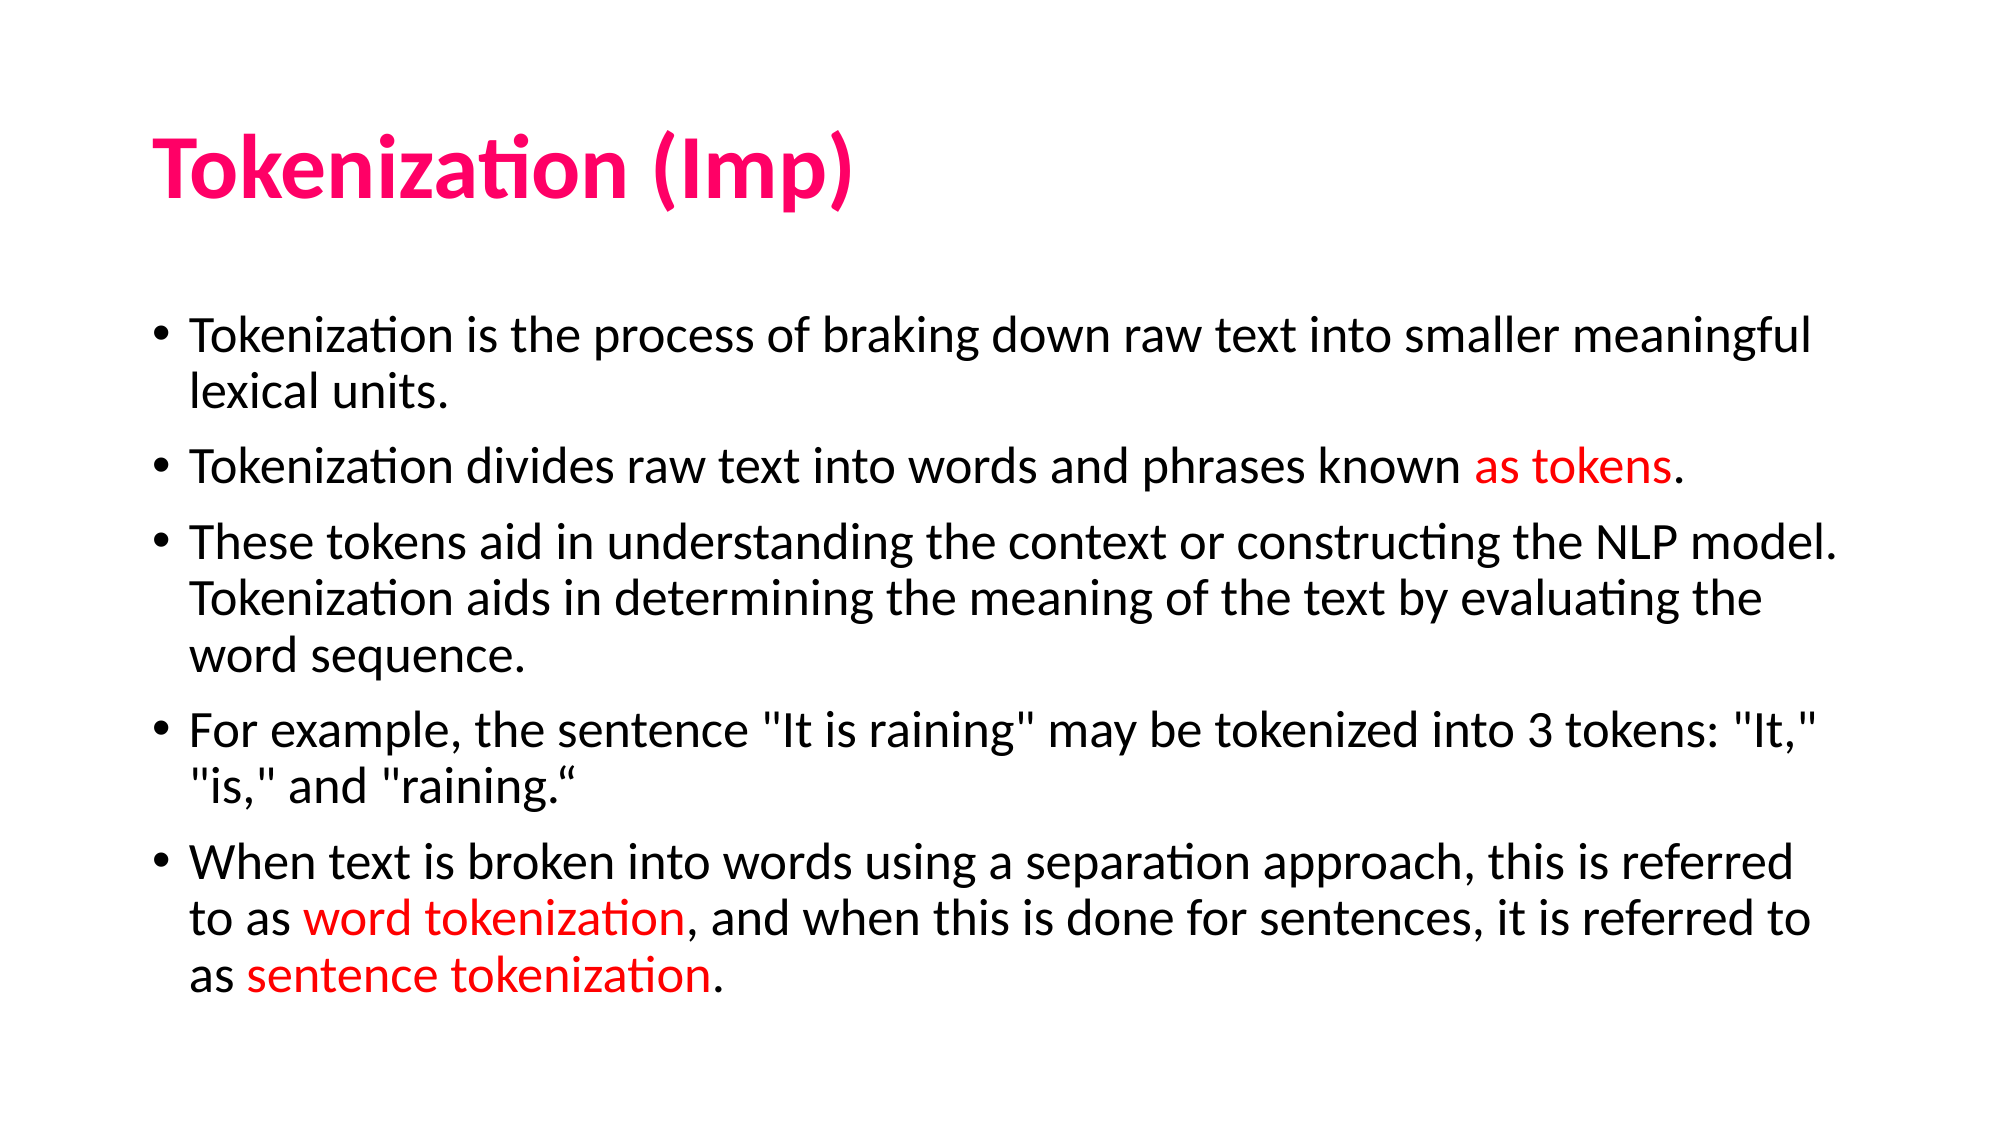

# Tokenization (Imp)
Tokenization is the process of braking down raw text into smaller meaningful lexical units.
Tokenization divides raw text into words and phrases known as tokens.
These tokens aid in understanding the context or constructing the NLP model. Tokenization aids in determining the meaning of the text by evaluating the word sequence.
For example, the sentence "It is raining" may be tokenized into 3 tokens: "It," "is," and "raining.“
When text is broken into words using a separation approach, this is referred to as word tokenization, and when this is done for sentences, it is referred to as sentence tokenization.